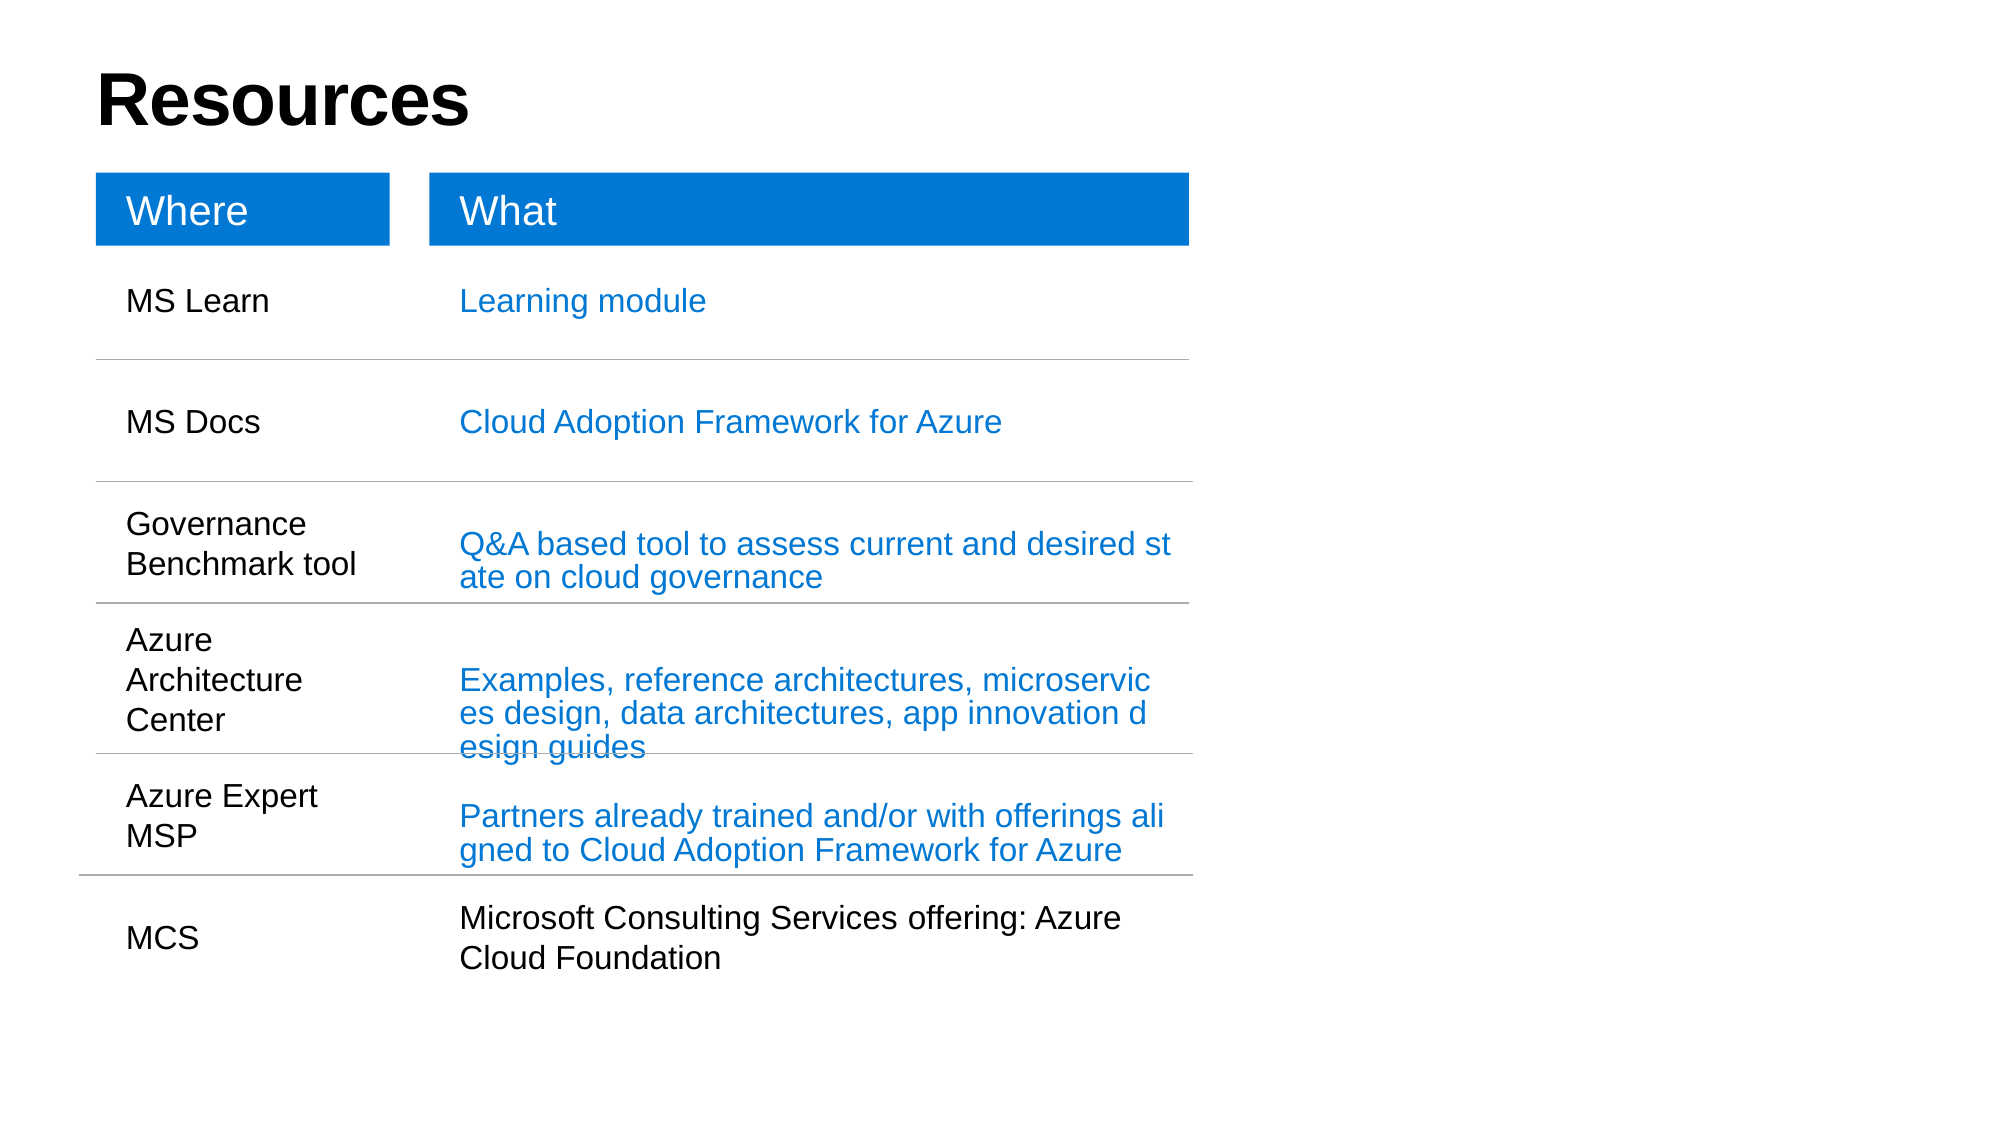

Resources
What
Where
Learning module
MS Learn
Cloud Adoption Framework for Azure
MS Docs
Q&A based tool to assess current and desired state on cloud governance
Governance Benchmark tool
Examples, reference architectures, microservices design, data architectures, app innovation design guides
Azure Architecture Center
Partners already trained and/or with offerings aligned to Cloud Adoption Framework for Azure
Azure Expert MSP
Microsoft Consulting Services offering: Azure Cloud Foundation
MCS